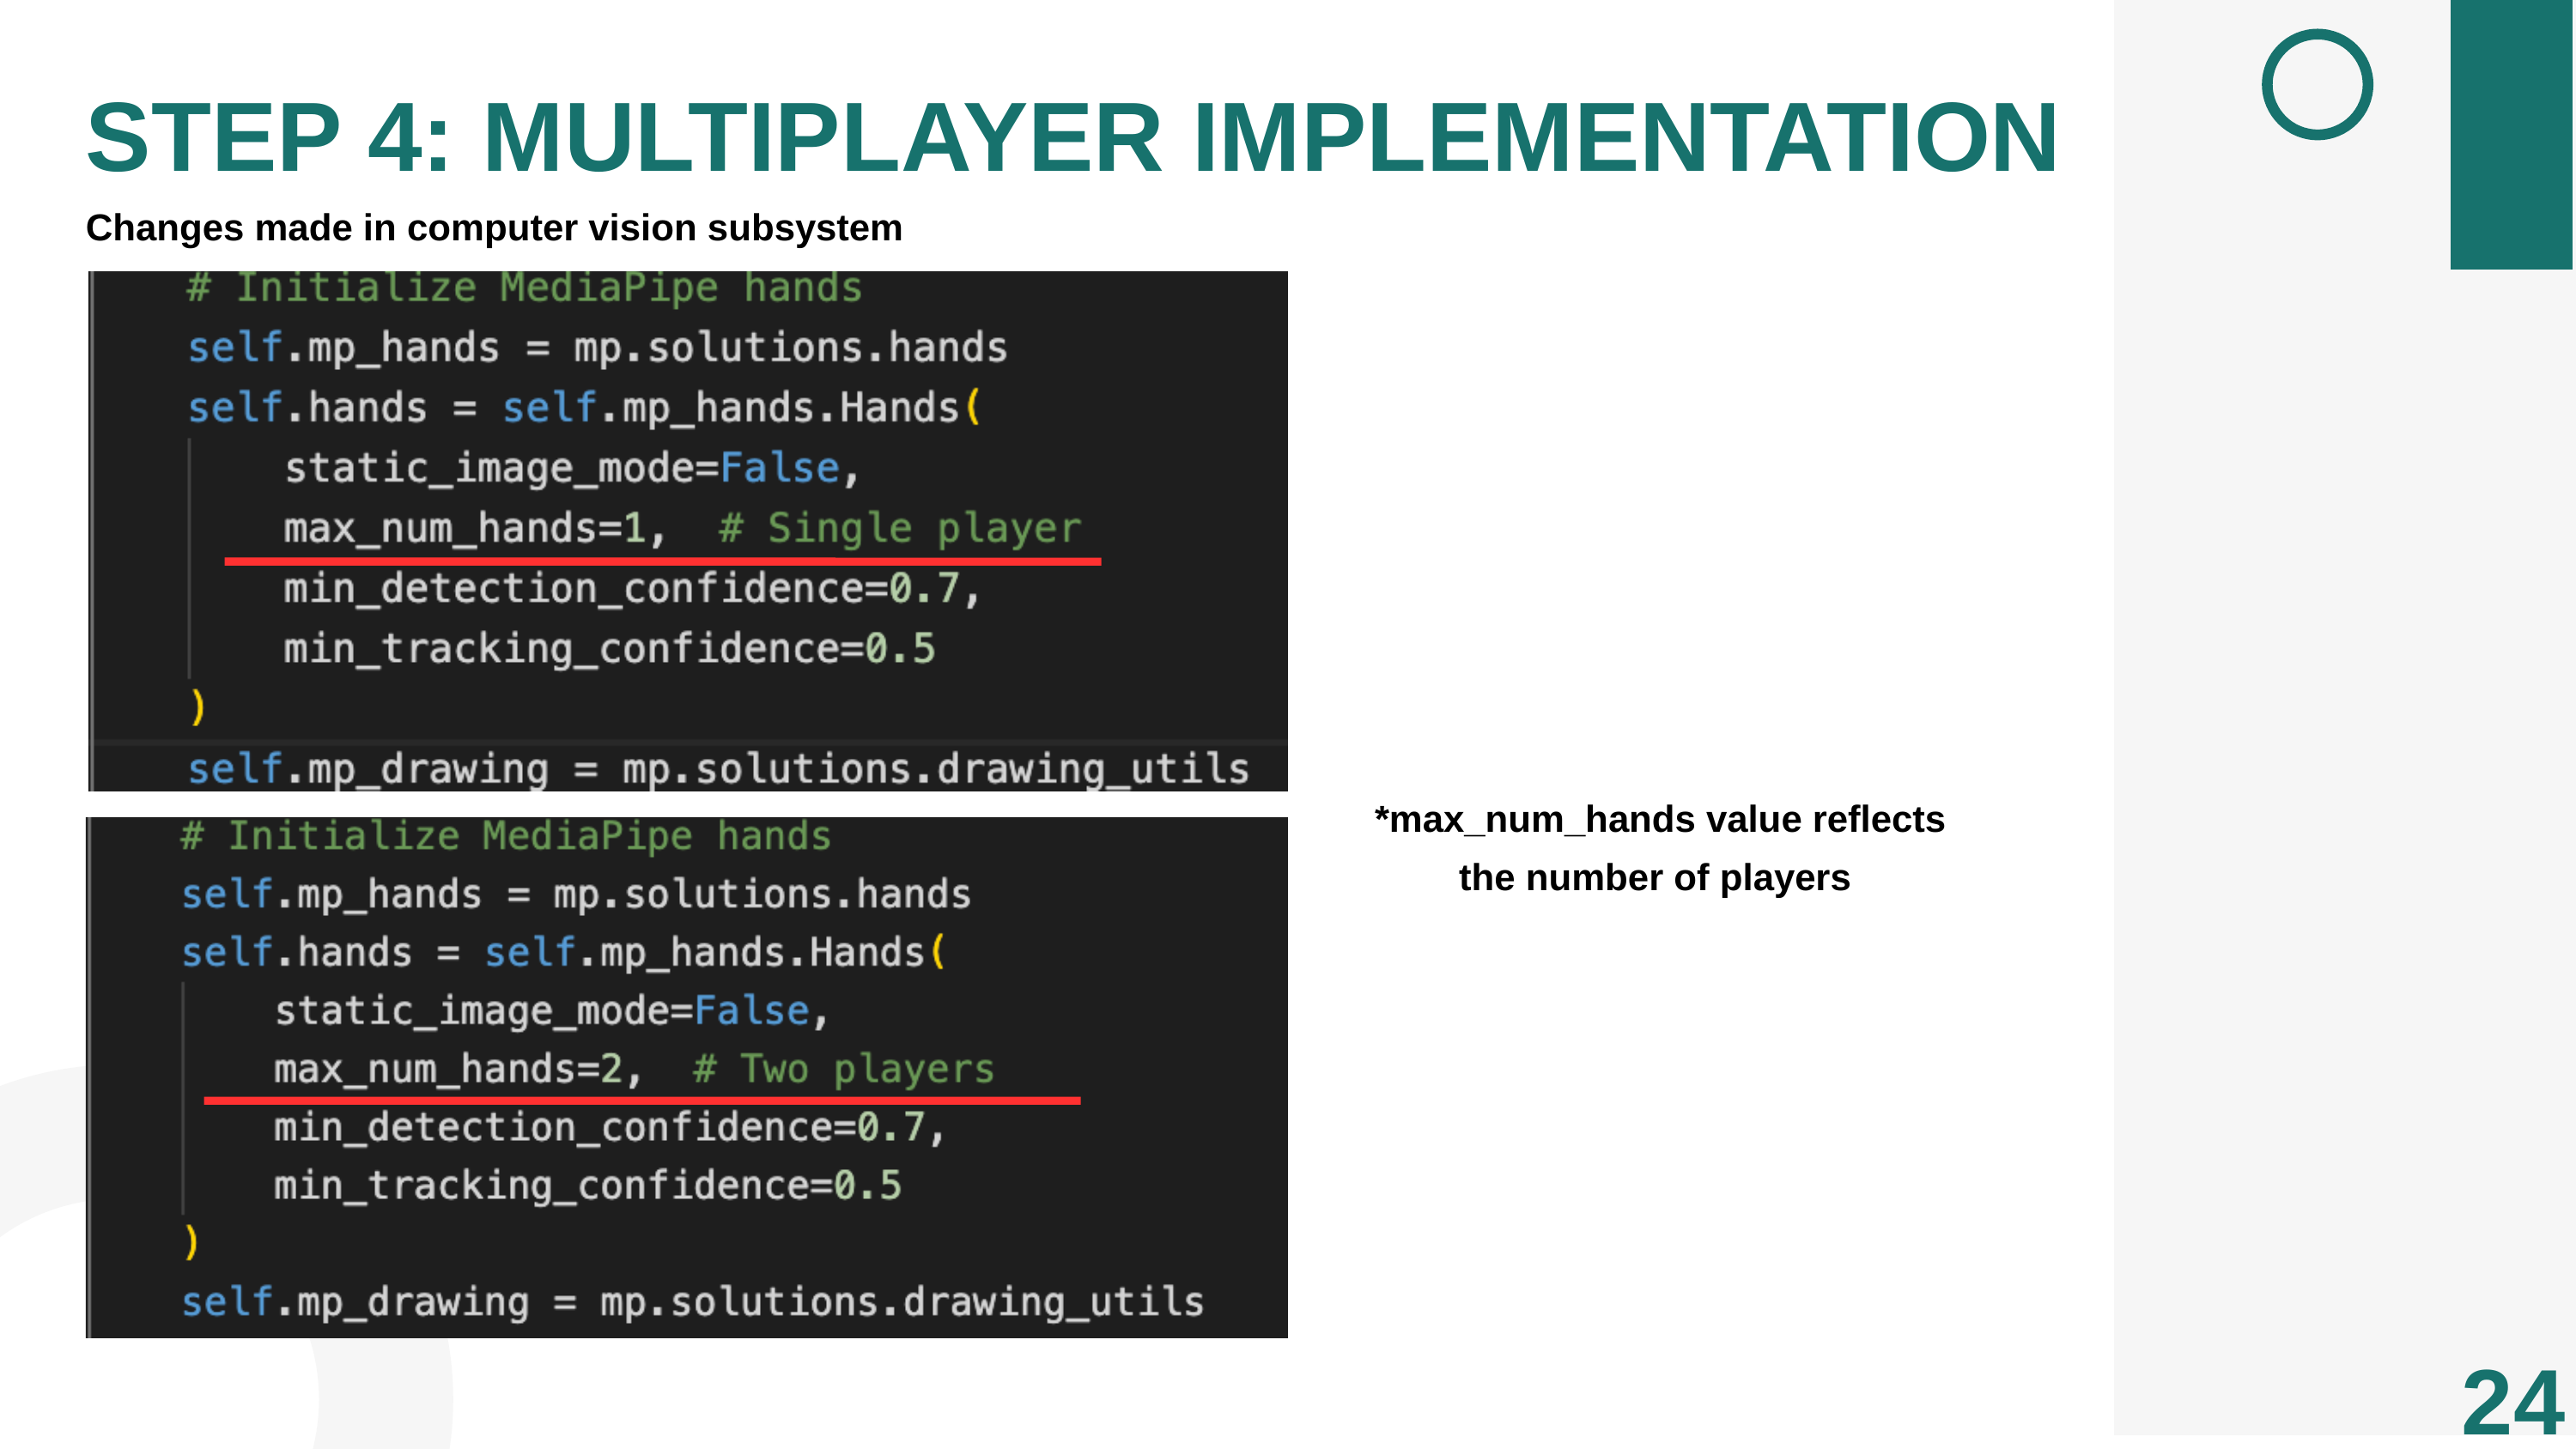

STEP 4: MULTIPLAYER IMPLEMENTATION

Changes made in computer vision subsystem

*max_num_hands value reflects the number of players

24